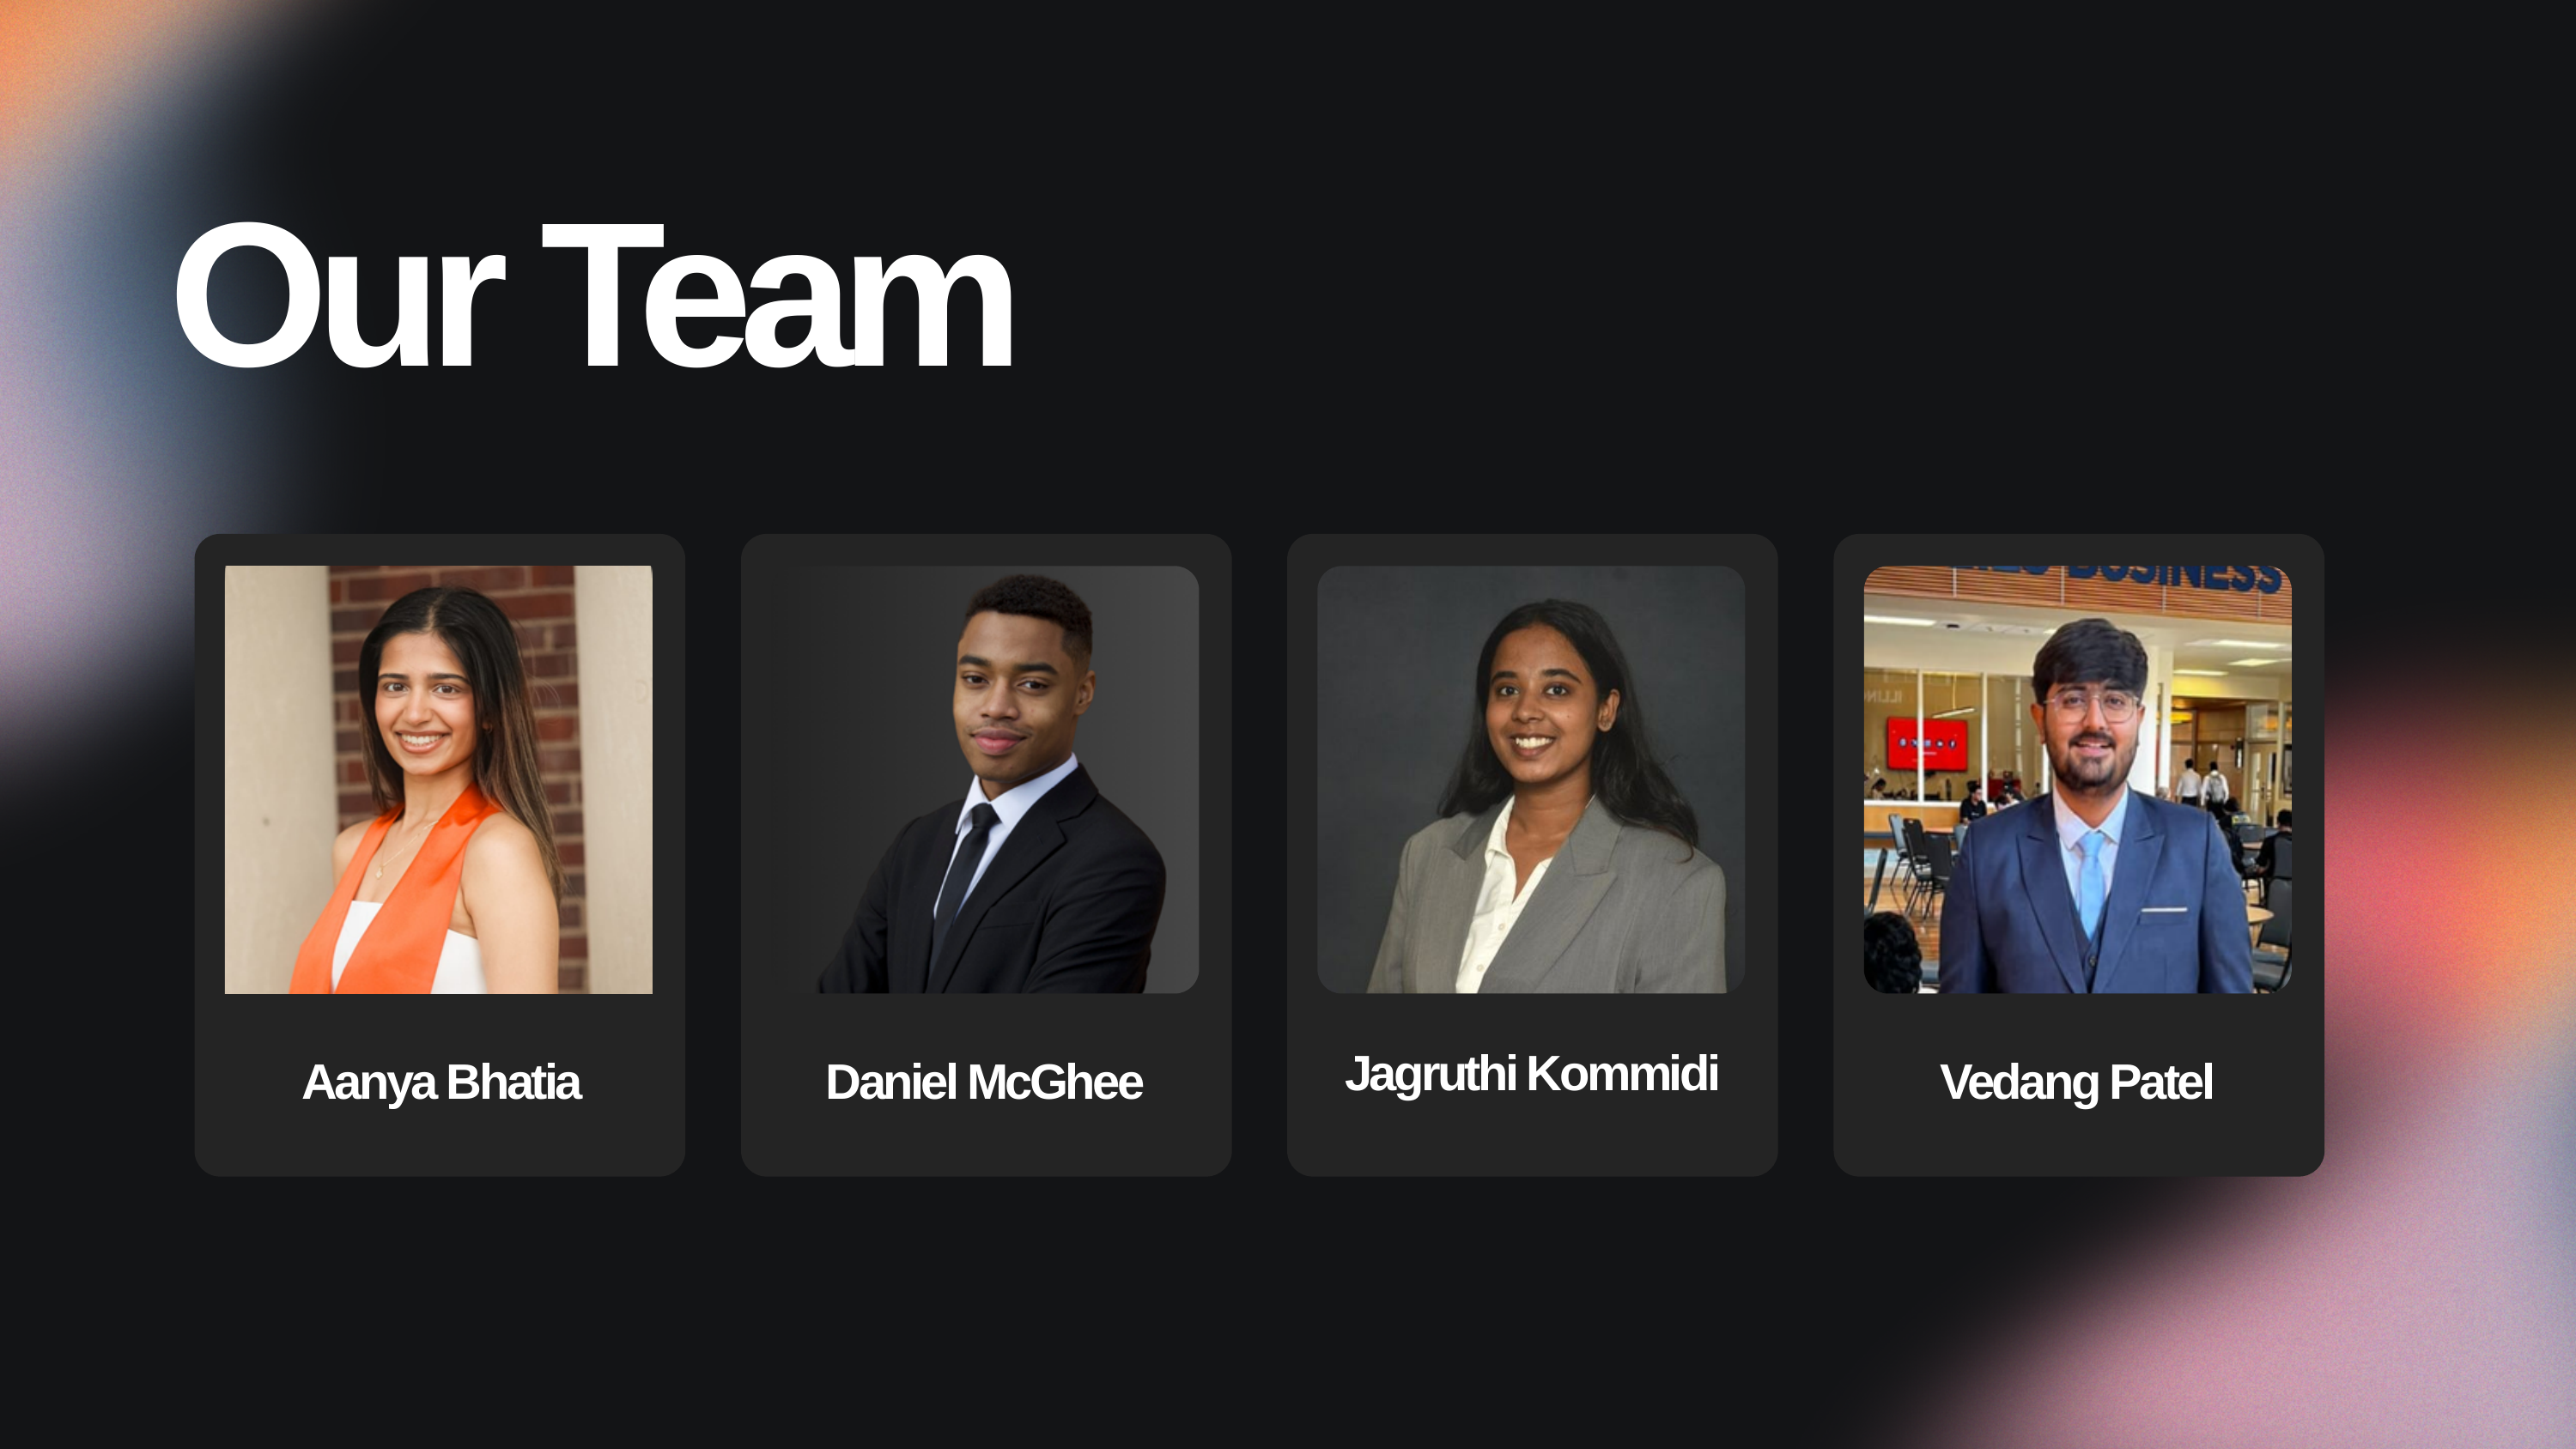

Our Team

Jagruthi Kommidi

Aanya Bhatia

Daniel McGhee

Vedang Patel